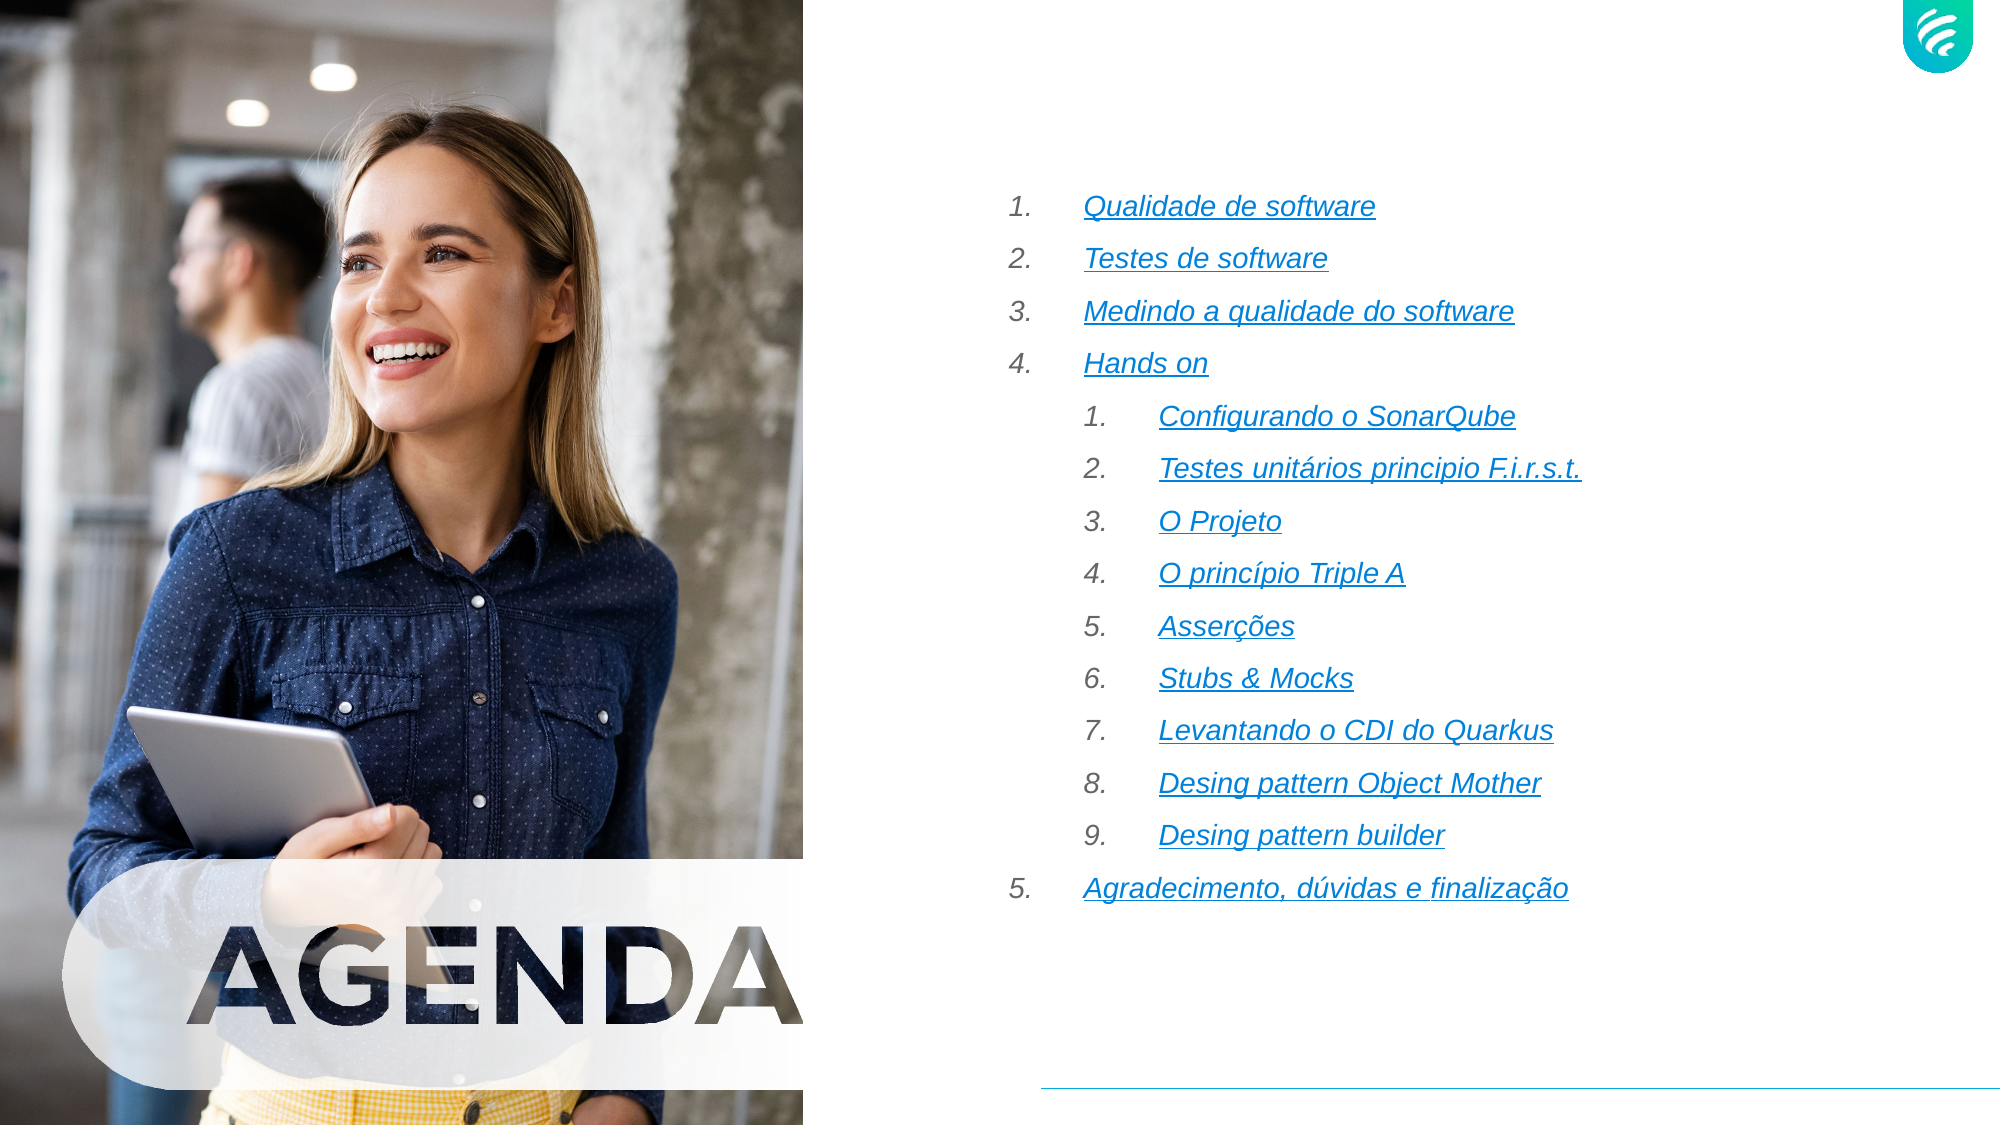

Qualidade de software
Testes de software
Medindo a qualidade do software
Hands on
Configurando o SonarQube
Testes unitários principio F.i.r.s.t.
O Projeto
O princípio Triple A
Asserções
Stubs & Mocks
Levantando o CDI do Quarkus
Desing pattern Object Mother
Desing pattern builder
Agradecimento, dúvidas e finalização